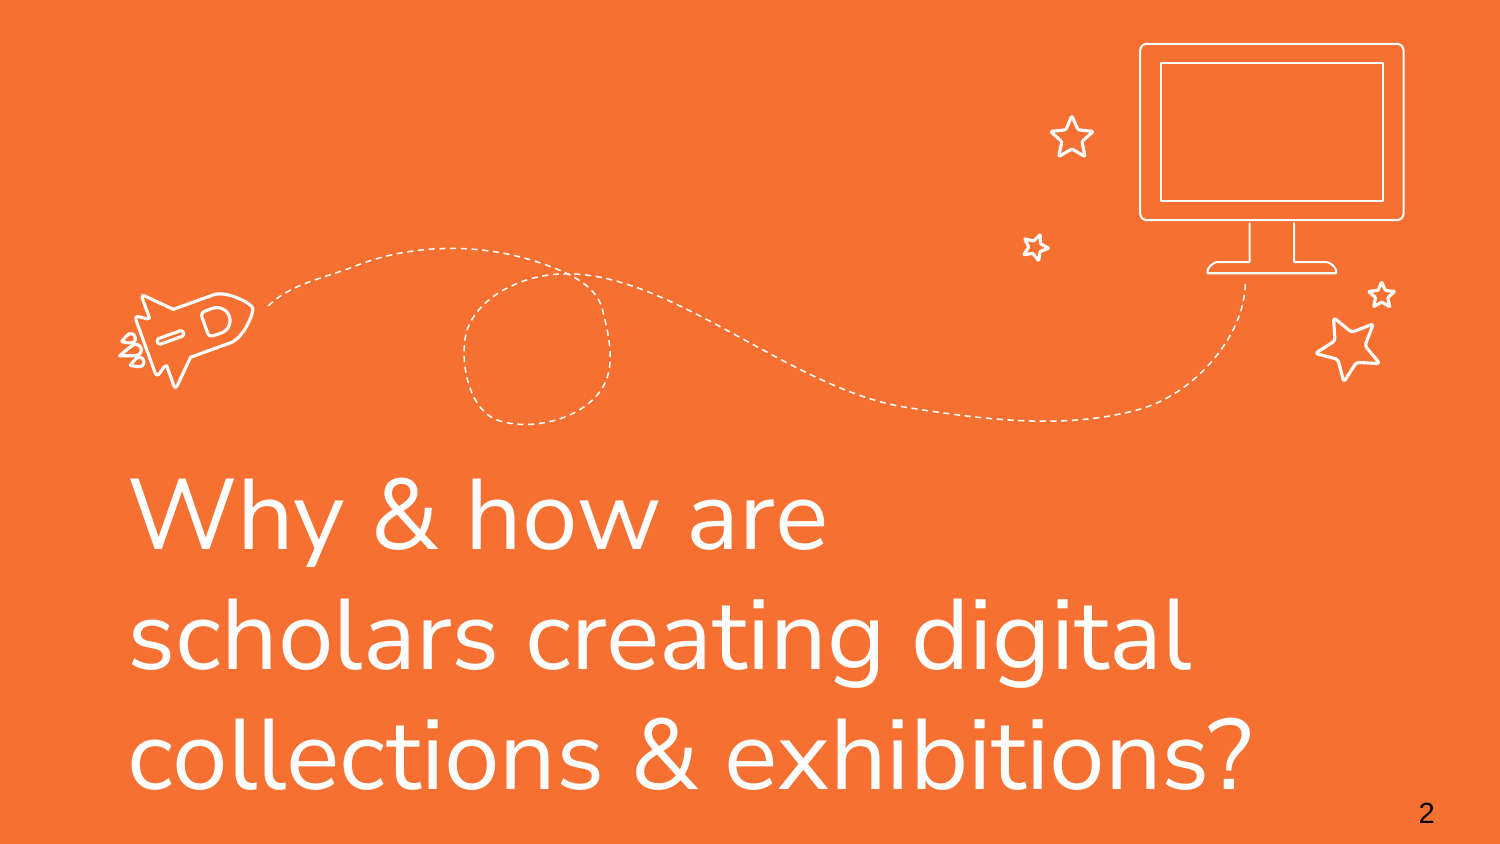

Why & how are
scholars creating digital collections & exhibitions?

2